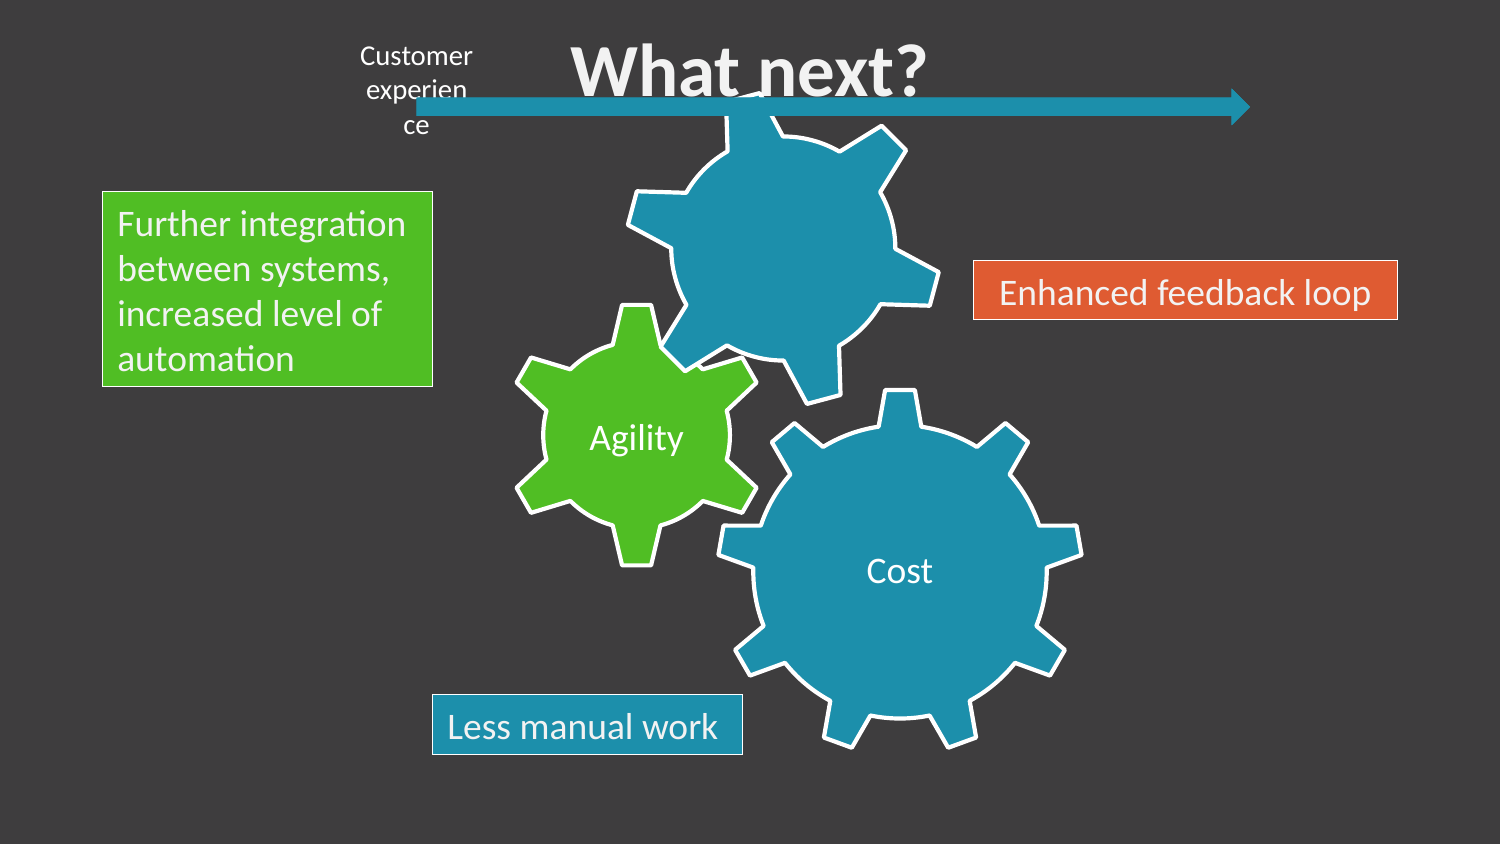

# What next?
Cost
Agility
Customer experience
Further integration between systems, increased level of automation
Enhanced feedback loop
Less manual work